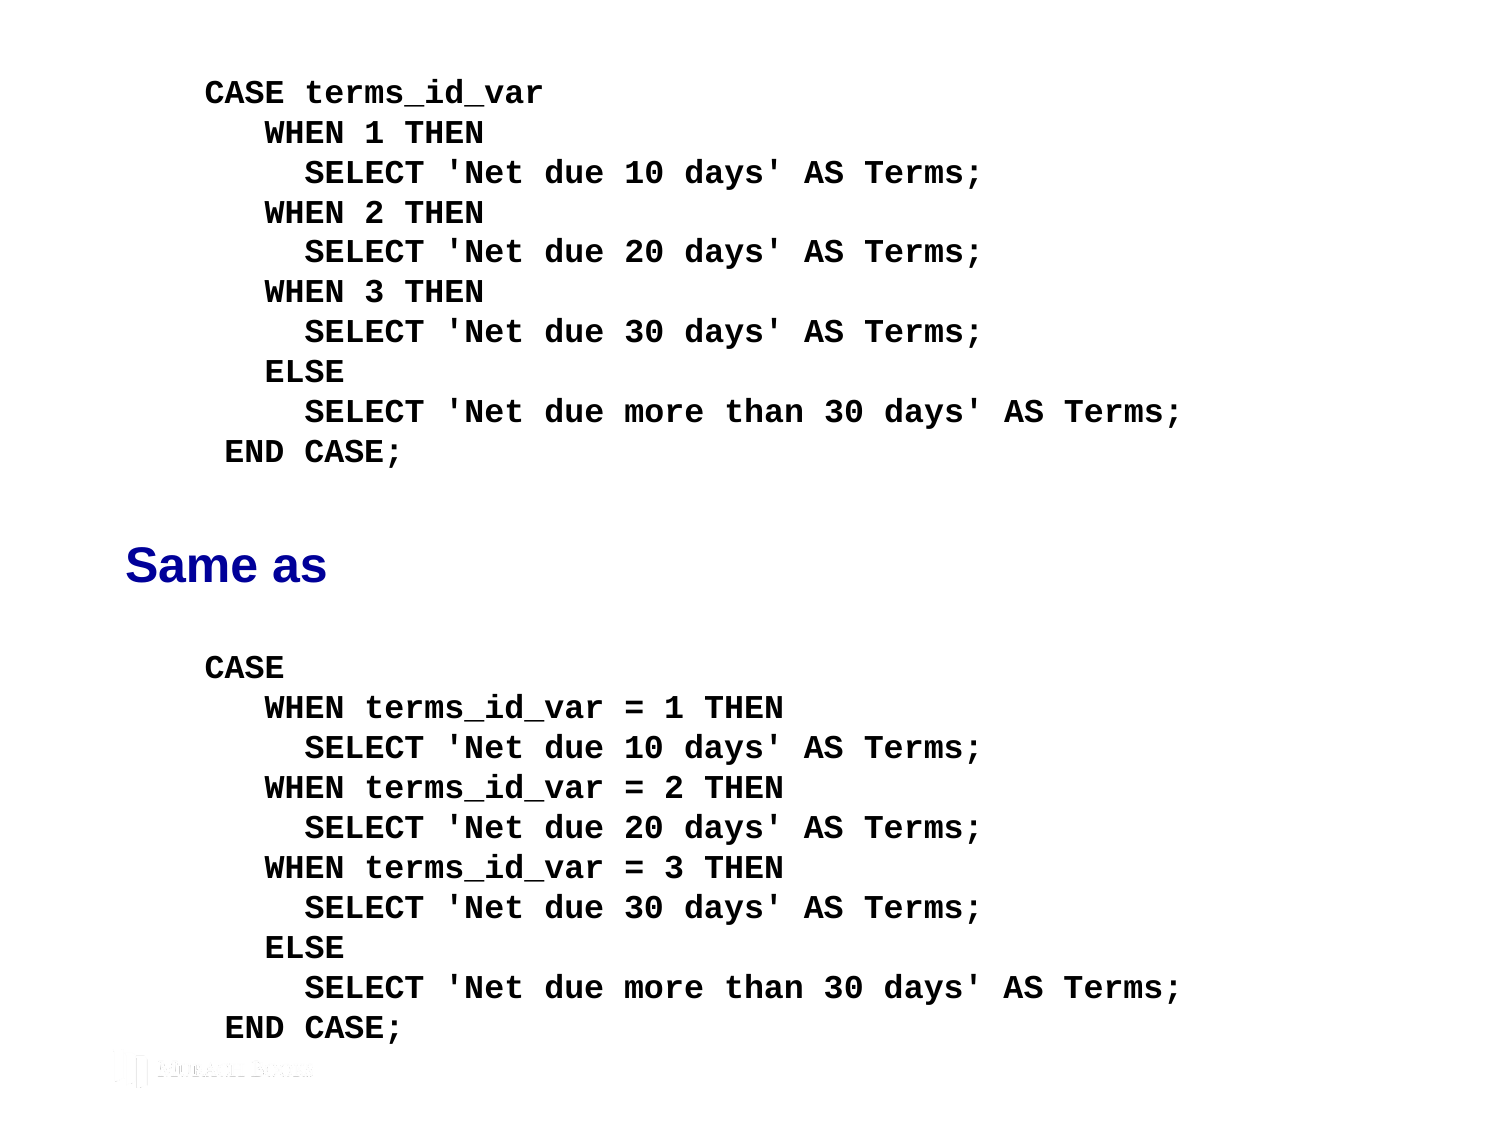

CASE terms_id_var
    WHEN 1 THEN
      SELECT 'Net due 10 days' AS Terms;
    WHEN 2 THEN
      SELECT 'Net due 20 days' AS Terms;
    WHEN 3 THEN
      SELECT 'Net due 30 days' AS Terms;
    ELSE
      SELECT 'Net due more than 30 days' AS Terms;
  END CASE;
# Same as
 CASE
    WHEN terms_id_var = 1 THEN
      SELECT 'Net due 10 days' AS Terms;
    WHEN terms_id_var = 2 THEN
      SELECT 'Net due 20 days' AS Terms;
    WHEN terms_id_var = 3 THEN
      SELECT 'Net due 30 days' AS Terms;
    ELSE
      SELECT 'Net due more than 30 days' AS Terms;
  END CASE;
© 2019, Mike Murach & Associates, Inc.
Murach's C++ Programming

C13, Slide 137